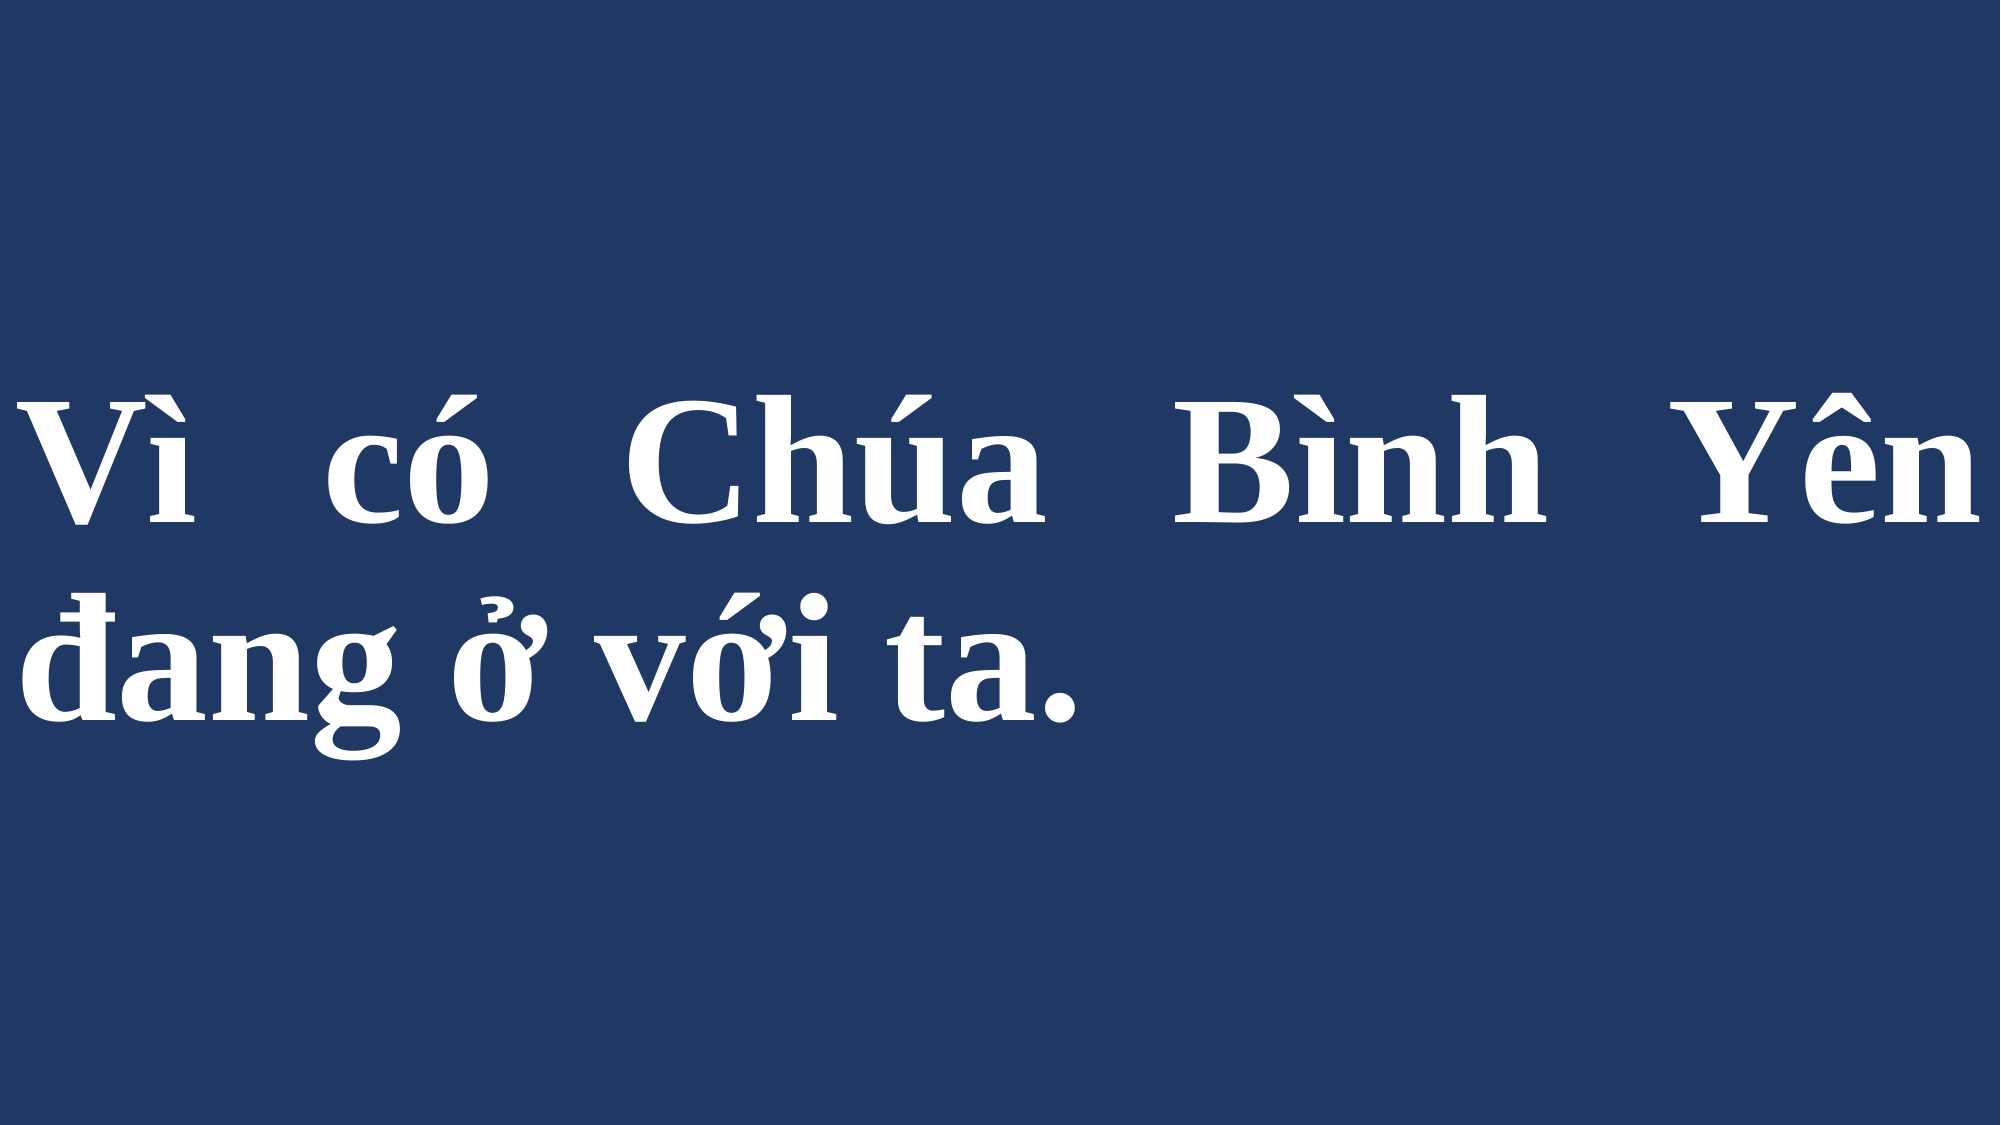

# Vì có Chúa Bình Yên đang ở với ta.